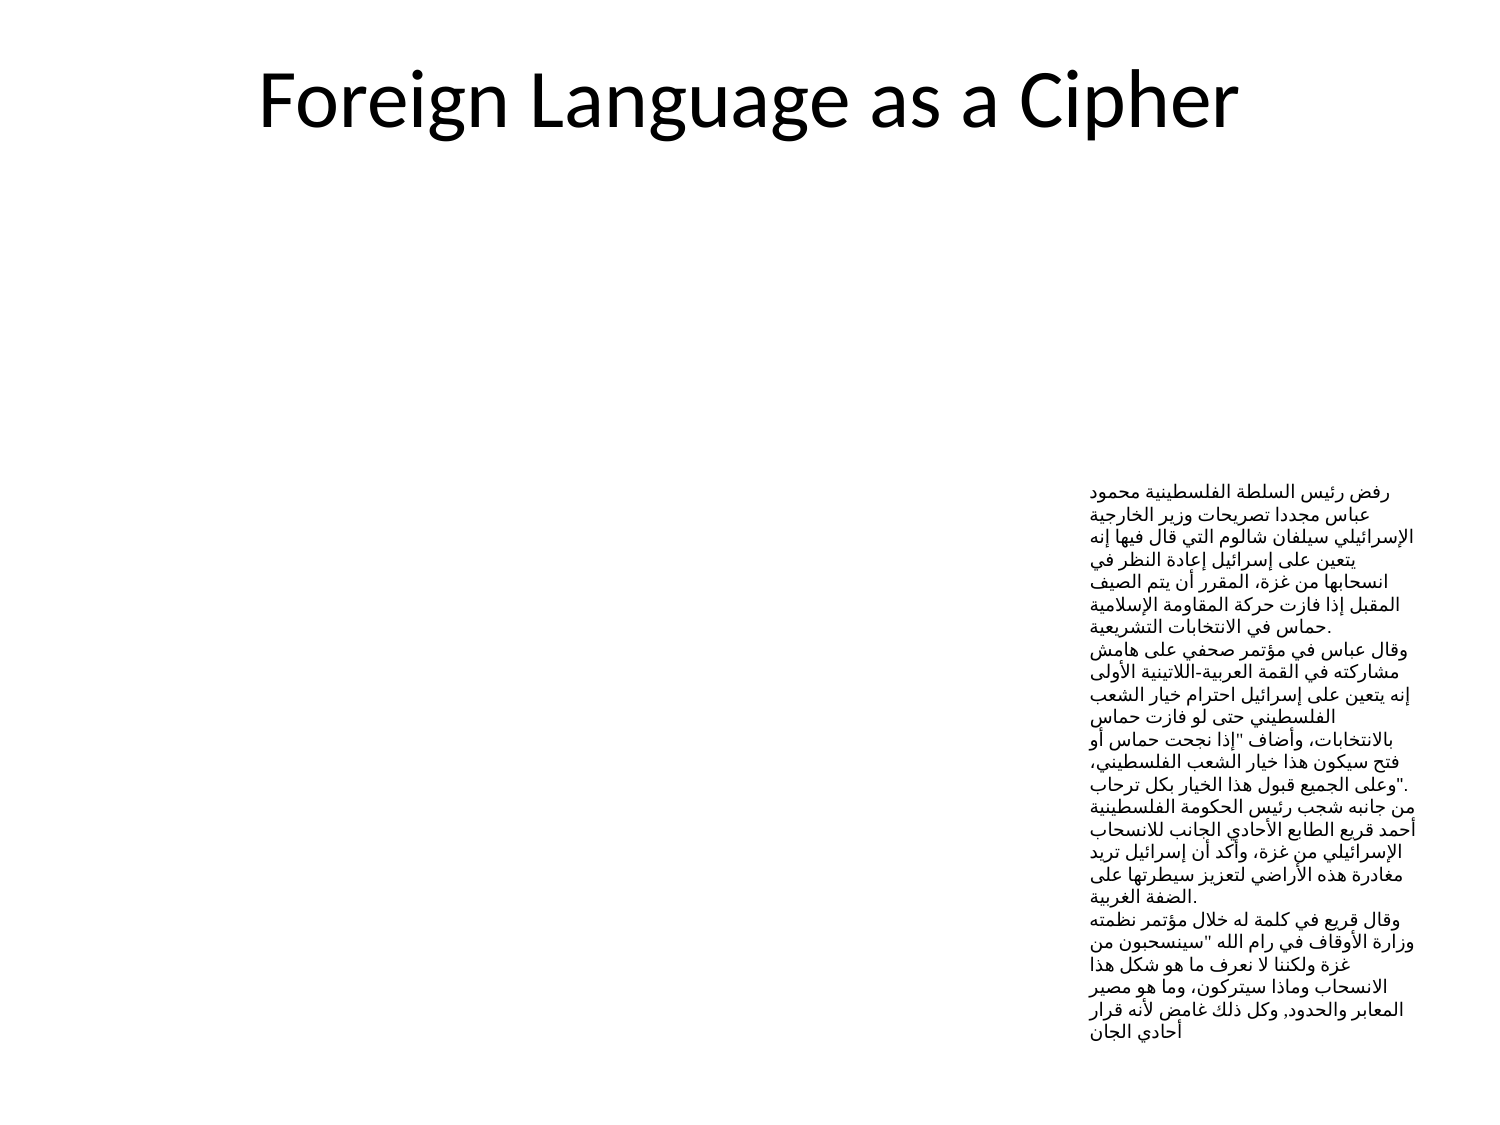

# Foreign Language as a Cipher
رفض رئيس السلطة الفلسطينية محمود عباس مجددا تصريحات وزير الخارجية الإسرائيلي سيلفان شالوم التي قال فيها إنه يتعين على إسرائيل إعادة النظر في انسحابها من غزة، المقرر أن يتم الصيف المقبل إذا فازت حركة المقاومة الإسلامية حماس في الانتخابات التشريعية.
وقال عباس في مؤتمر صحفي على هامش مشاركته في القمة العربية-اللاتينية الأولى إنه يتعين على إسرائيل احترام خيار الشعب الفلسطيني حتى لو فازت حماس بالانتخابات، وأضاف "إذا نجحت حماس أو فتح سيكون هذا خيار الشعب الفلسطيني، وعلى الجميع قبول هذا الخيار بكل ترحاب".
من جانبه شجب رئيس الحكومة الفلسطينية أحمد قريع الطابع الأحادي الجانب للانسحاب الإسرائيلي من غزة، وأكد أن إسرائيل تريد مغادرة هذه الأراضي لتعزيز سيطرتها على الضفة الغربية.
وقال قريع في كلمة له خلال مؤتمر نظمته وزارة الأوقاف في رام الله "سينسحبون من غزة ولكننا لا نعرف ما هو شكل هذا الانسحاب وماذا سيتركون، وما هو مصير المعابر والحدود, وكل ذلك غامض لأنه قرار أحادي الجان